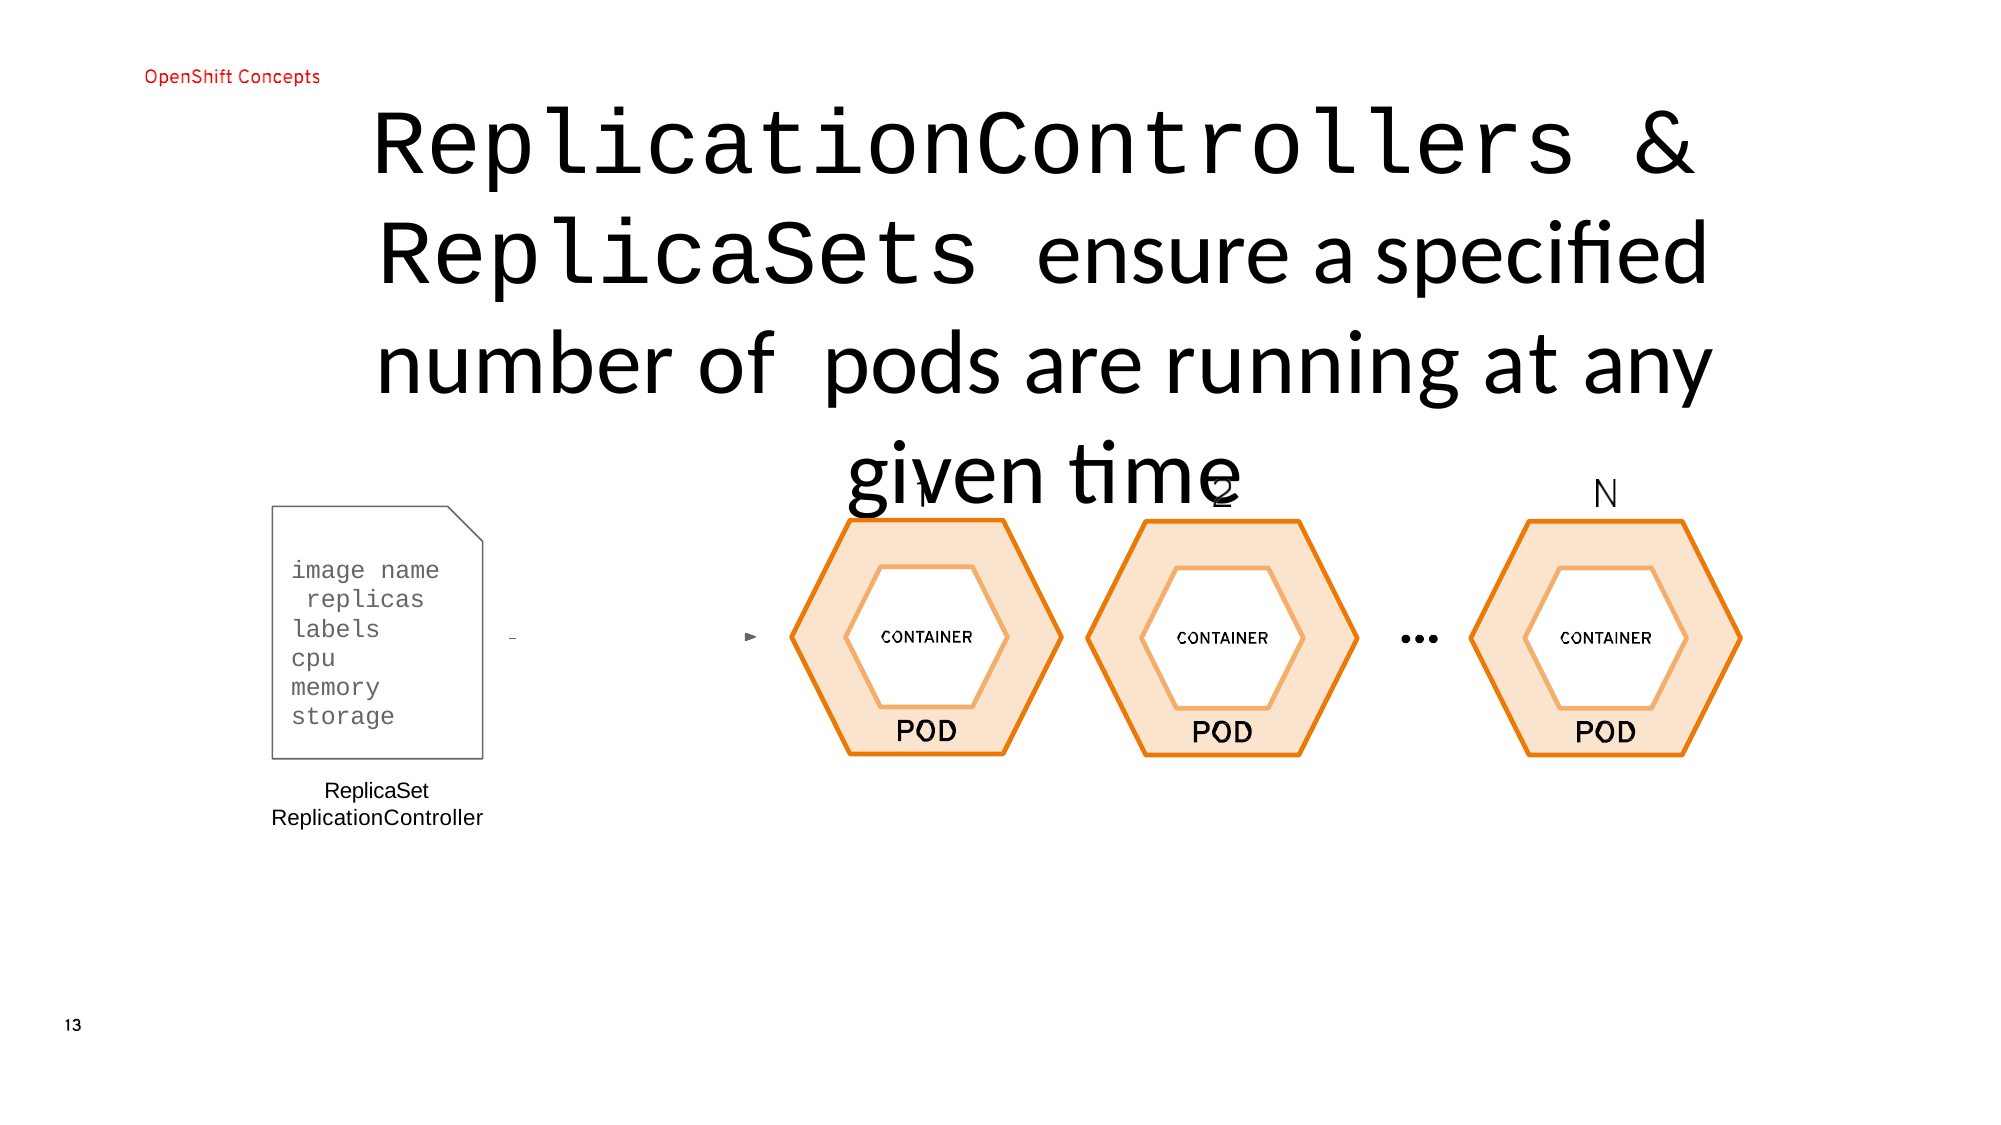

# ReplicationControllers &  ReplicaSets ensure a speciﬁed number of  pods are running at any given time

image name  replicas  labels  cpu  memory  storage

ReplicaSet  ReplicationController